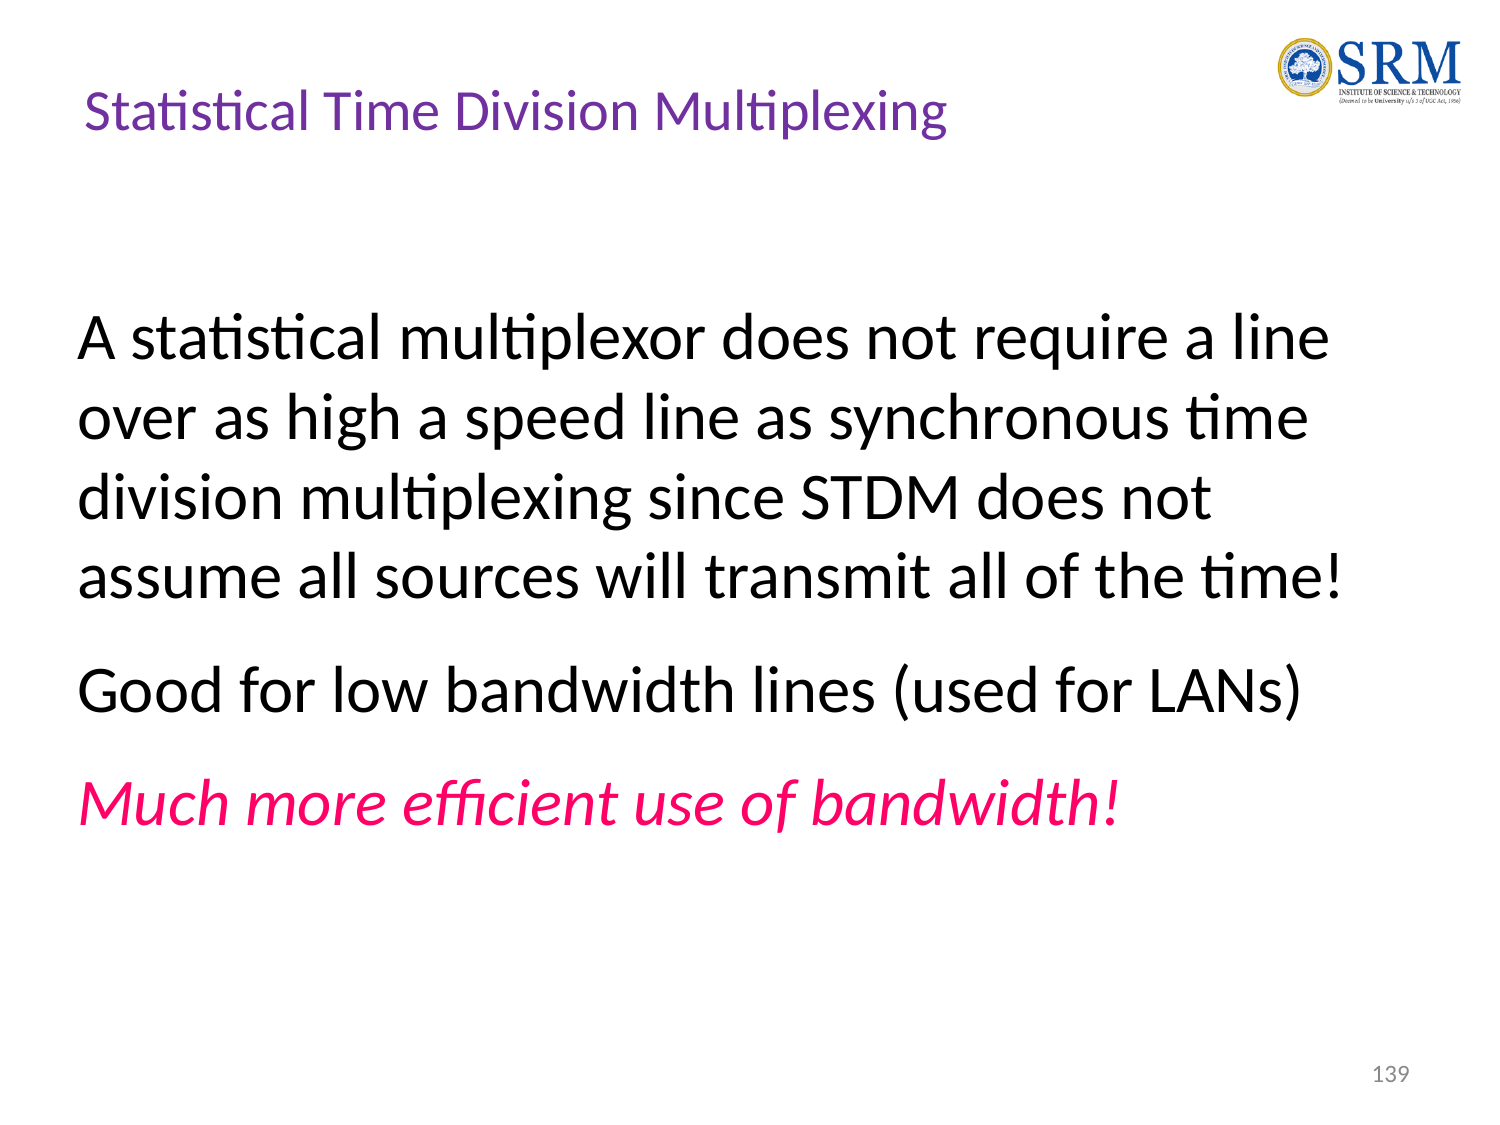

Statistical Time Division Multiplexing

A statistical multiplexor does not require a line over as high a speed line as synchronous time division multiplexing since STDM does not assume all sources will transmit all of the time!
Good for low bandwidth lines (used for LANs)
Much more efficient use of bandwidth!
139